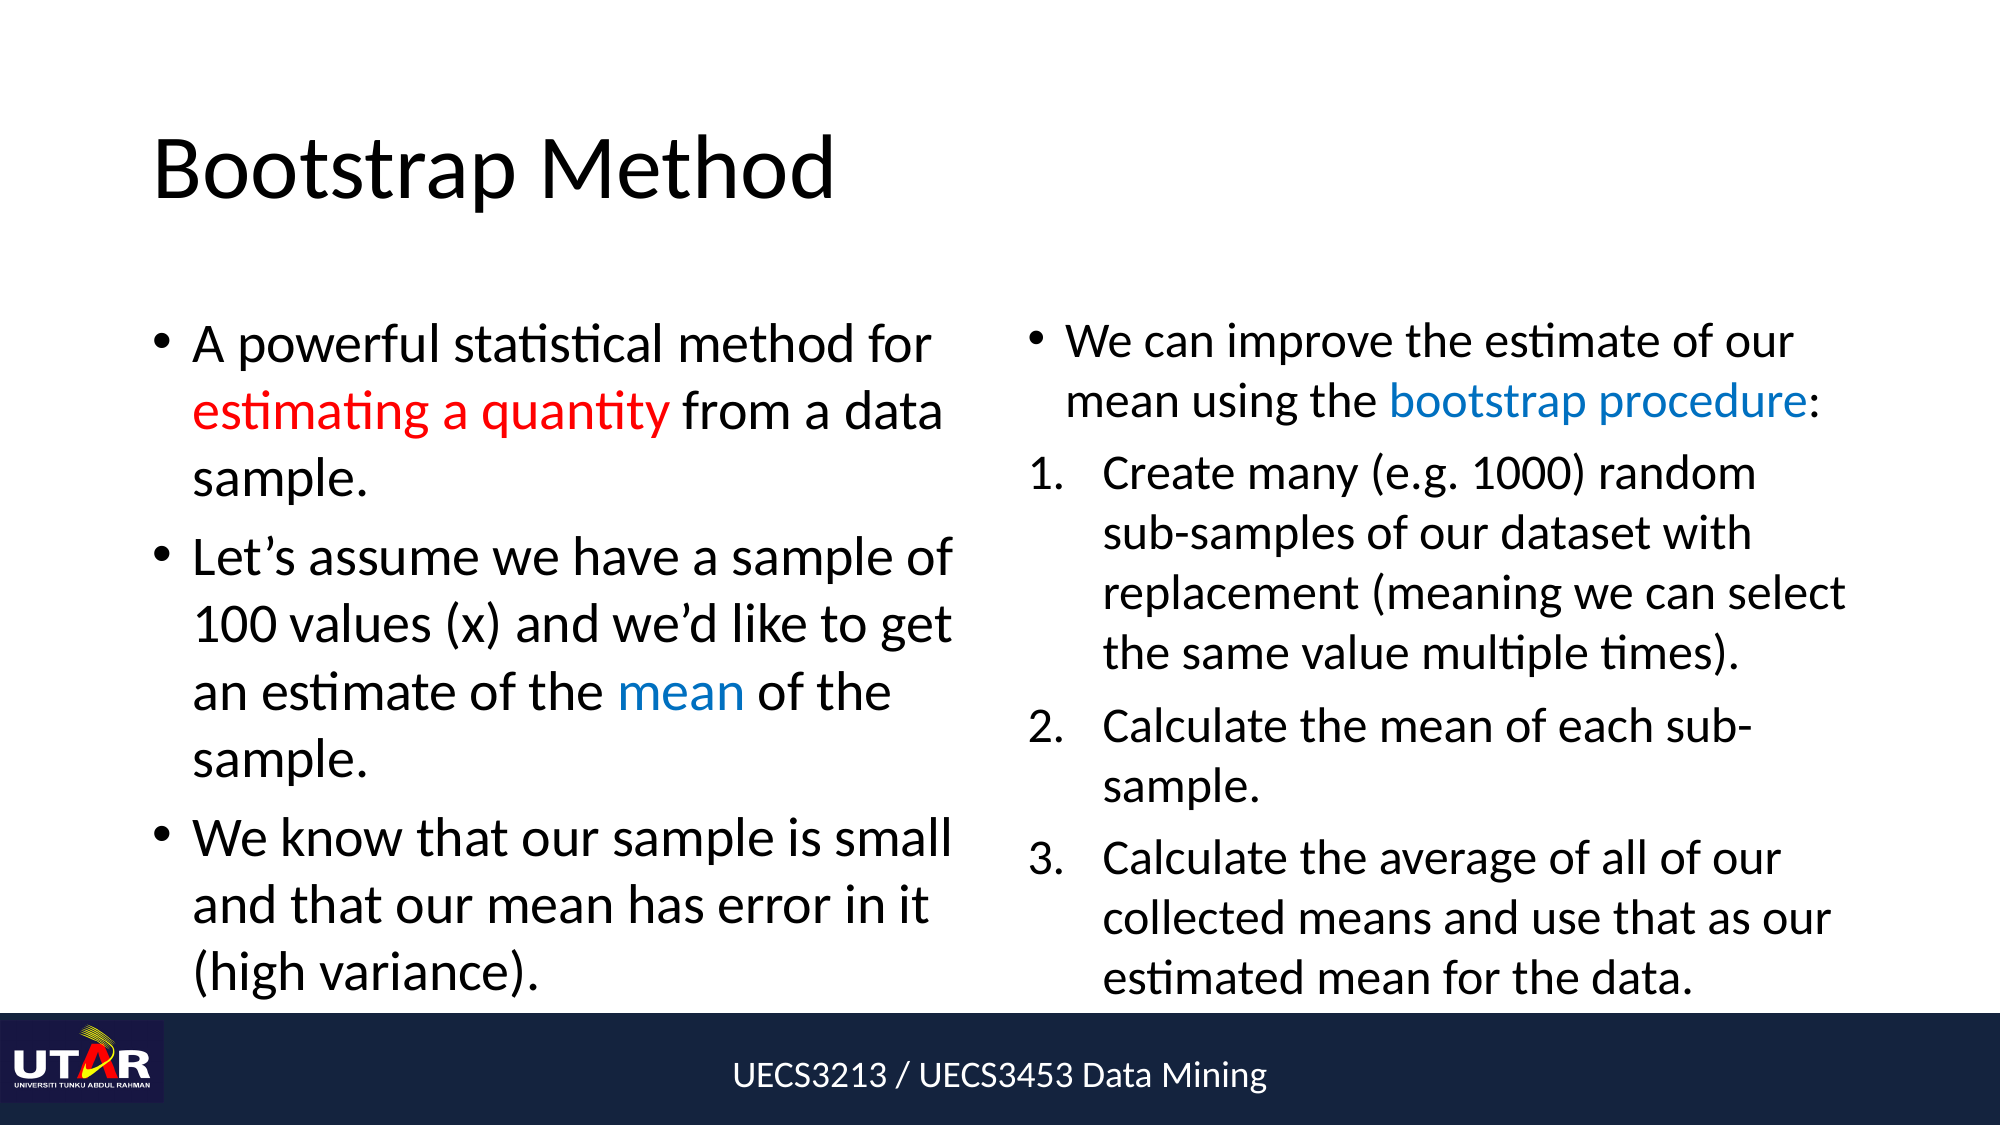

# Bootstrap Method
A powerful statistical method for estimating a quantity from a data sample.
Let’s assume we have a sample of 100 values (x) and we’d like to get an estimate of the mean of the sample.
We know that our sample is small and that our mean has error in it (high variance).
We can improve the estimate of our mean using the bootstrap procedure:
Create many (e.g. 1000) random sub-samples of our dataset with replacement (meaning we can select the same value multiple times).
Calculate the mean of each sub-sample.
Calculate the average of all of our collected means and use that as our estimated mean for the data.

UECS3213 / UECS3453 Data Mining
87